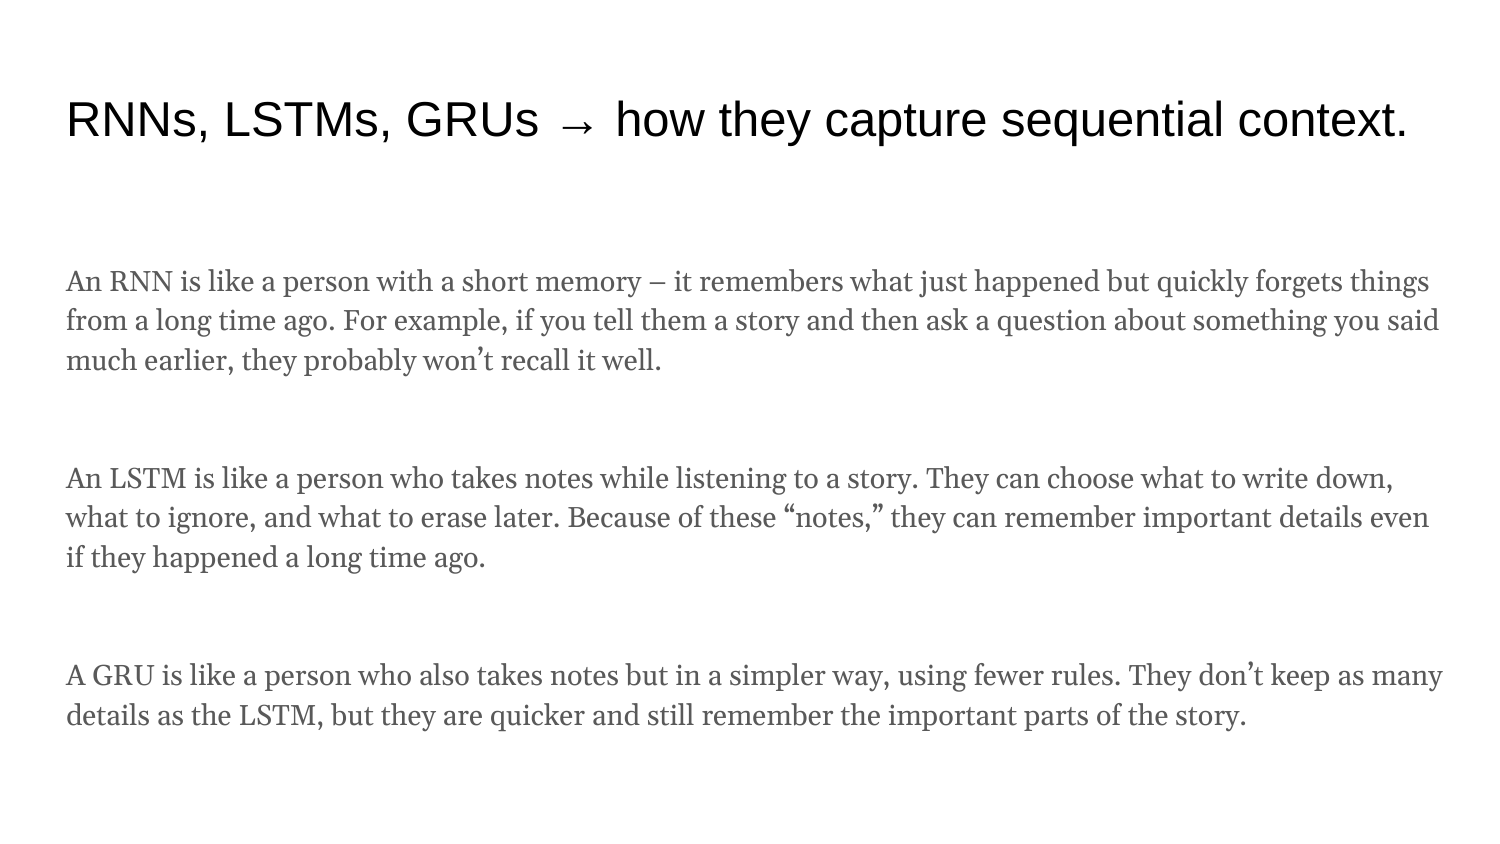

# RNNs, LSTMs, GRUs → how they capture sequential context.
An RNN is like a person with a short memory – it remembers what just happened but quickly forgets things from a long time ago. For example, if you tell them a story and then ask a question about something you said much earlier, they probably won’t recall it well.

An LSTM is like a person who takes notes while listening to a story. They can choose what to write down, what to ignore, and what to erase later. Because of these “notes,” they can remember important details even if they happened a long time ago.

A GRU is like a person who also takes notes but in a simpler way, using fewer rules. They don’t keep as many details as the LSTM, but they are quicker and still remember the important parts of the story.